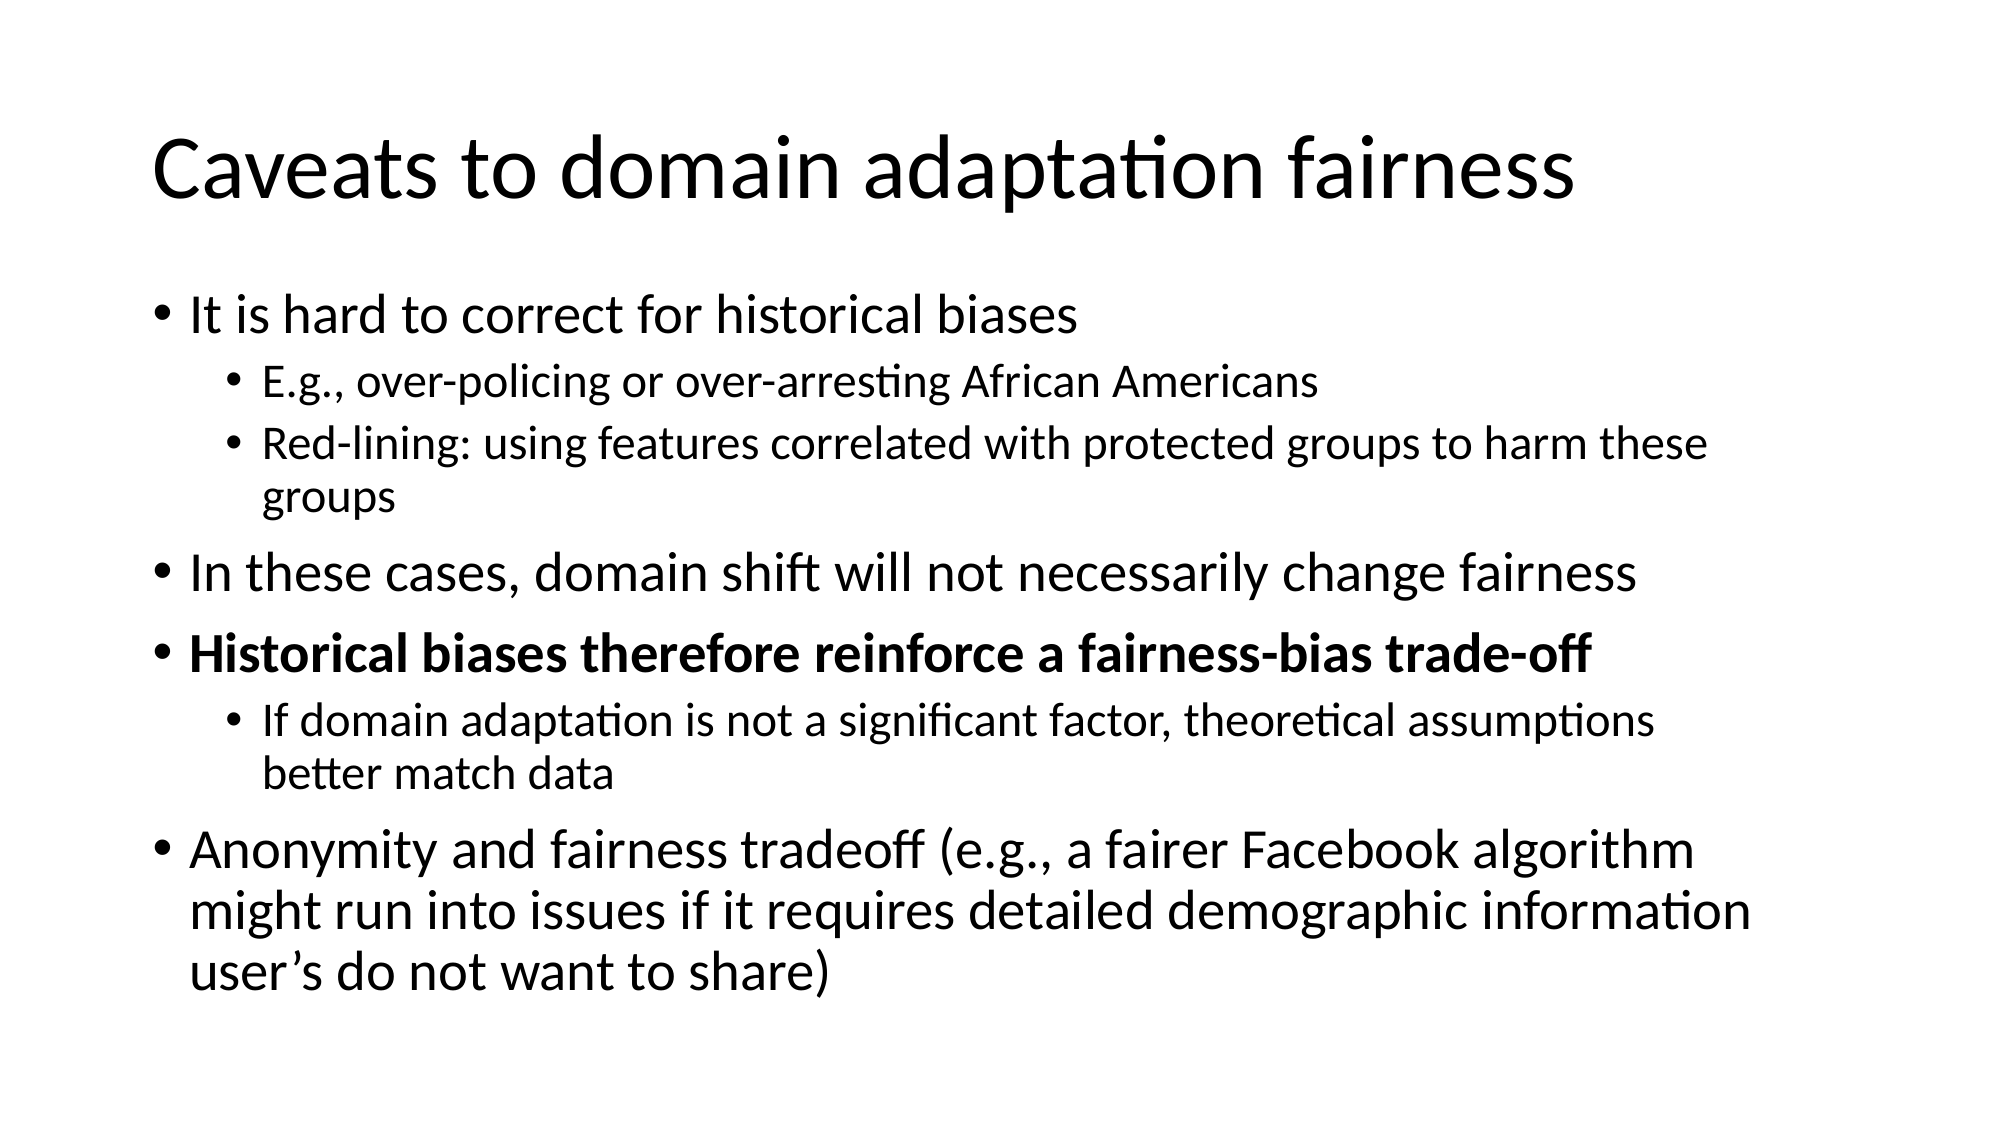

# Caveats to domain adaptation fairness
It is hard to correct for historical biases
E.g., over-policing or over-arresting African Americans
Red-lining: using features correlated with protected groups to harm these groups
In these cases, domain shift will not necessarily change fairness
Historical biases therefore reinforce a fairness-bias trade-off
If domain adaptation is not a significant factor, theoretical assumptions better match data
Anonymity and fairness tradeoff (e.g., a fairer Facebook algorithm might run into issues if it requires detailed demographic information user’s do not want to share)